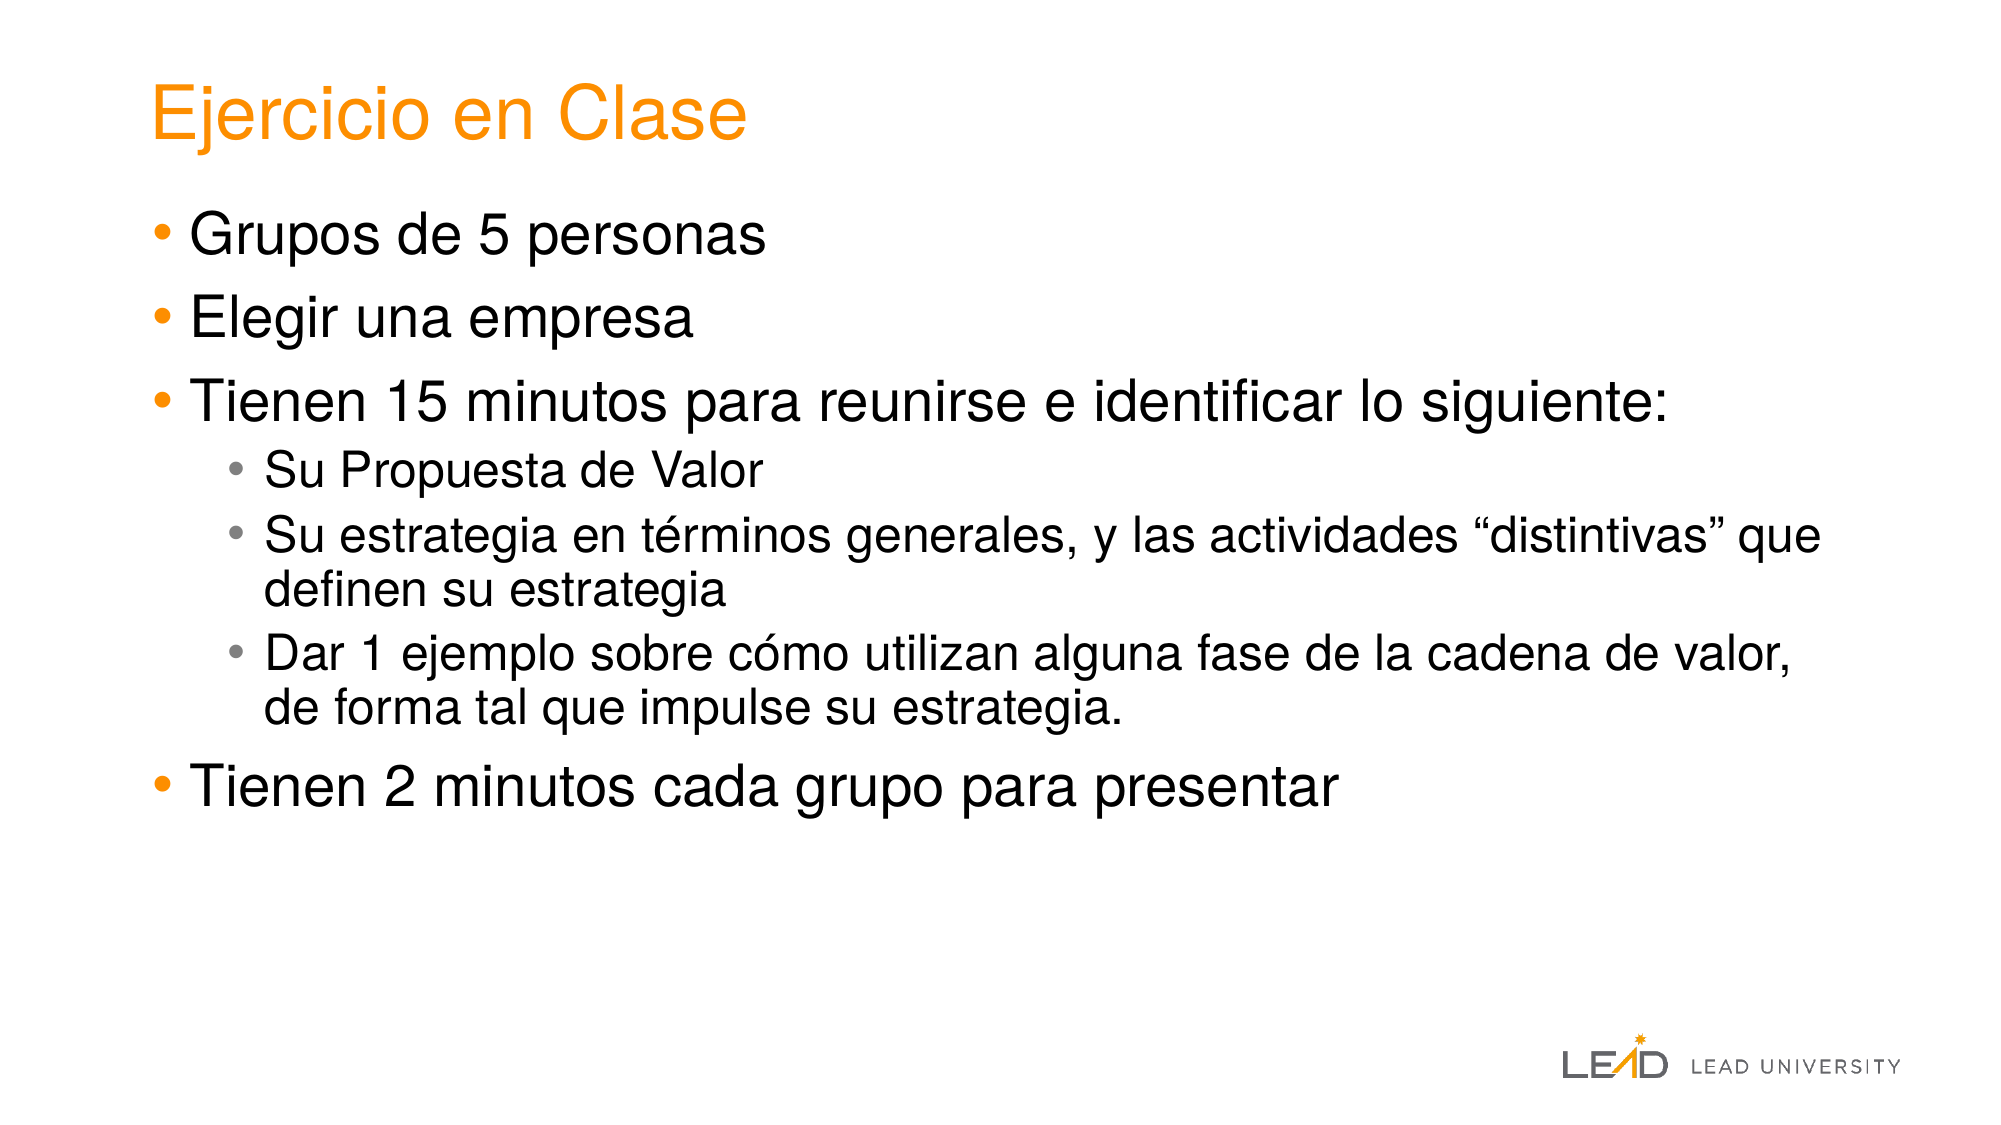

# Ejercicio en Clase
Grupos de 5 personas
Elegir una empresa
Tienen 15 minutos para reunirse e identificar lo siguiente:
Su Propuesta de Valor
Su estrategia en términos generales, y las actividades “distintivas” que definen su estrategia
Dar 1 ejemplo sobre cómo utilizan alguna fase de la cadena de valor, de forma tal que impulse su estrategia.
Tienen 2 minutos cada grupo para presentar